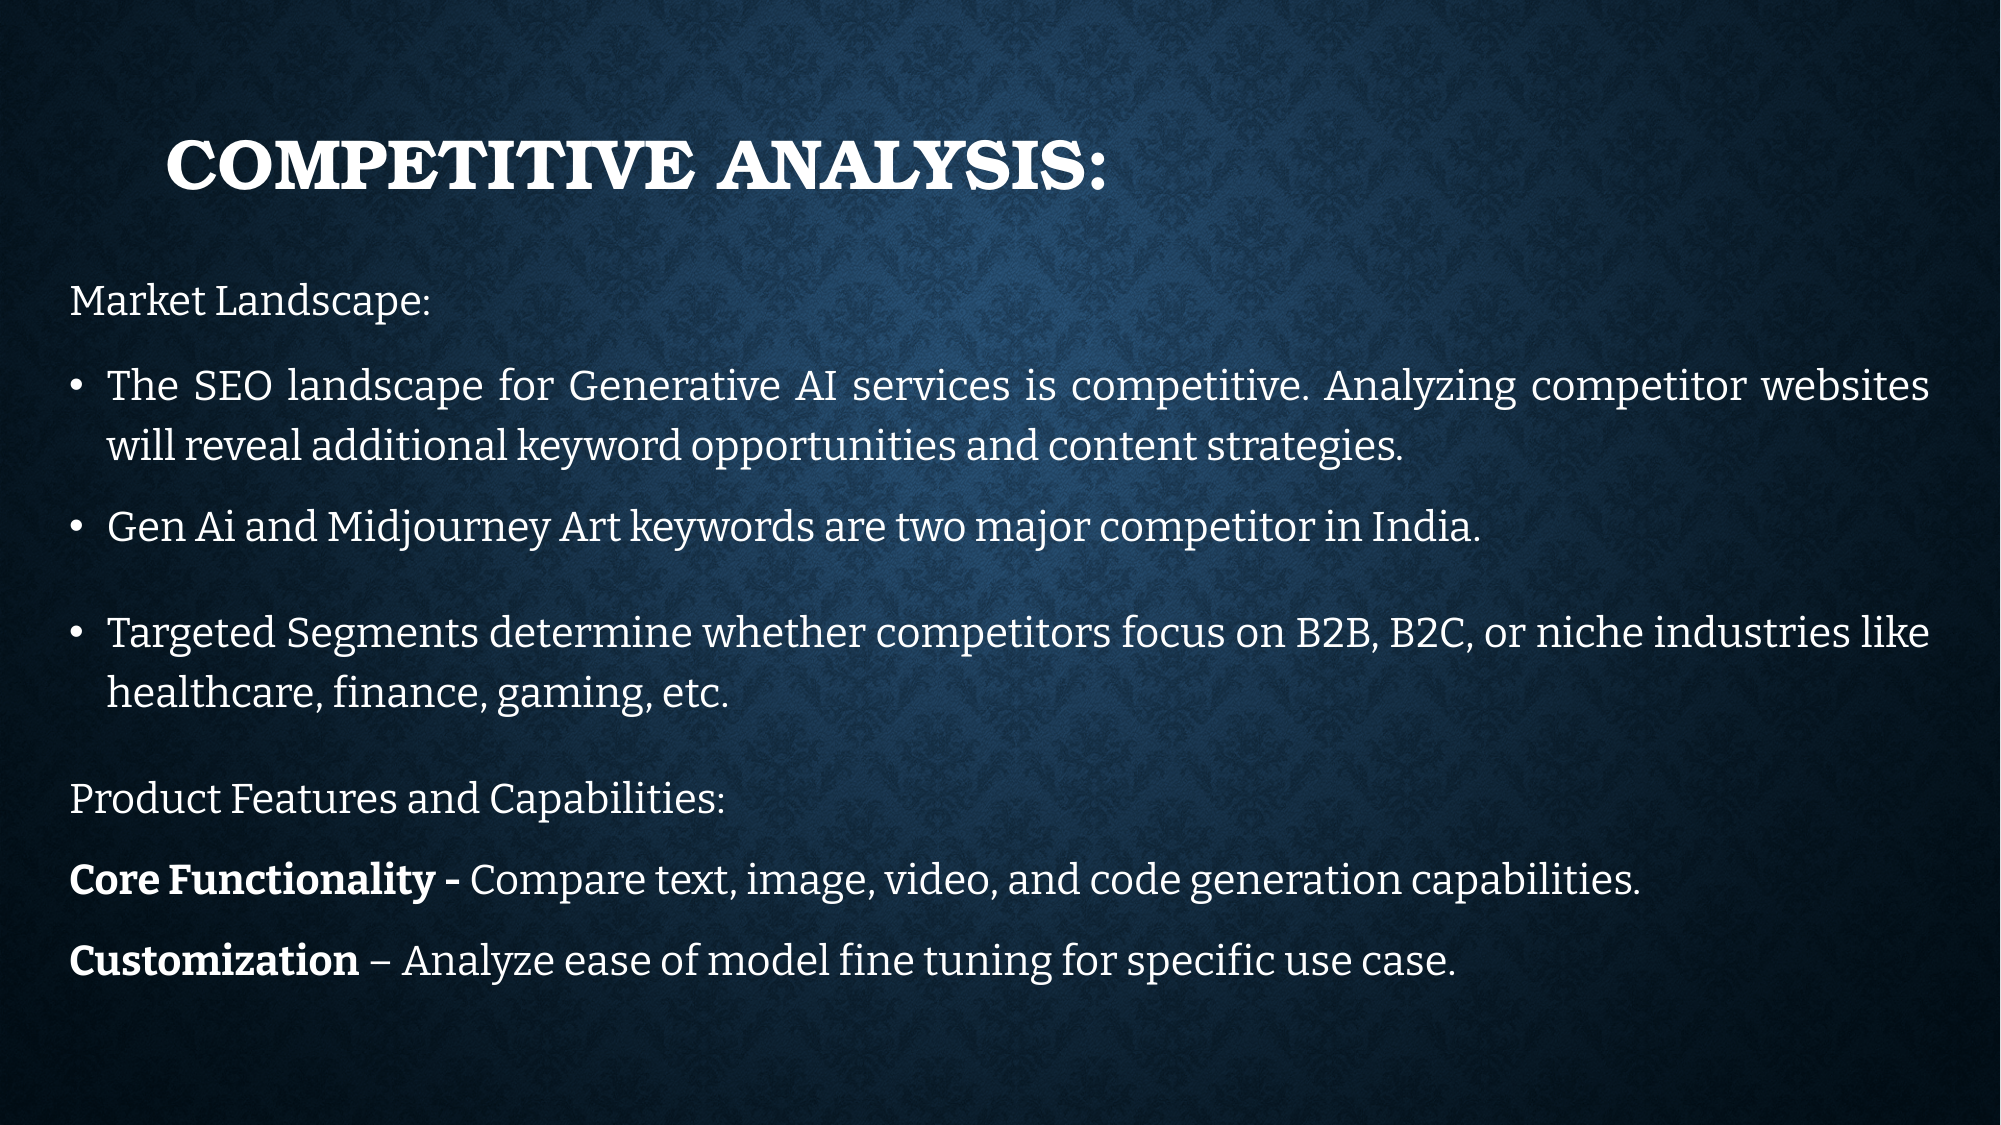

# Competitive Analysis:
Market Landscape:
The SEO landscape for Generative AI services is competitive. Analyzing competitor websites will reveal additional keyword opportunities and content strategies.
Gen Ai and Midjourney Art keywords are two major competitor in India.
Targeted Segments determine whether competitors focus on B2B, B2C, or niche industries like healthcare, finance, gaming, etc.
Product Features and Capabilities:
Core Functionality - Compare text, image, video, and code generation capabilities.
Customization – Analyze ease of model fine tuning for specific use case.